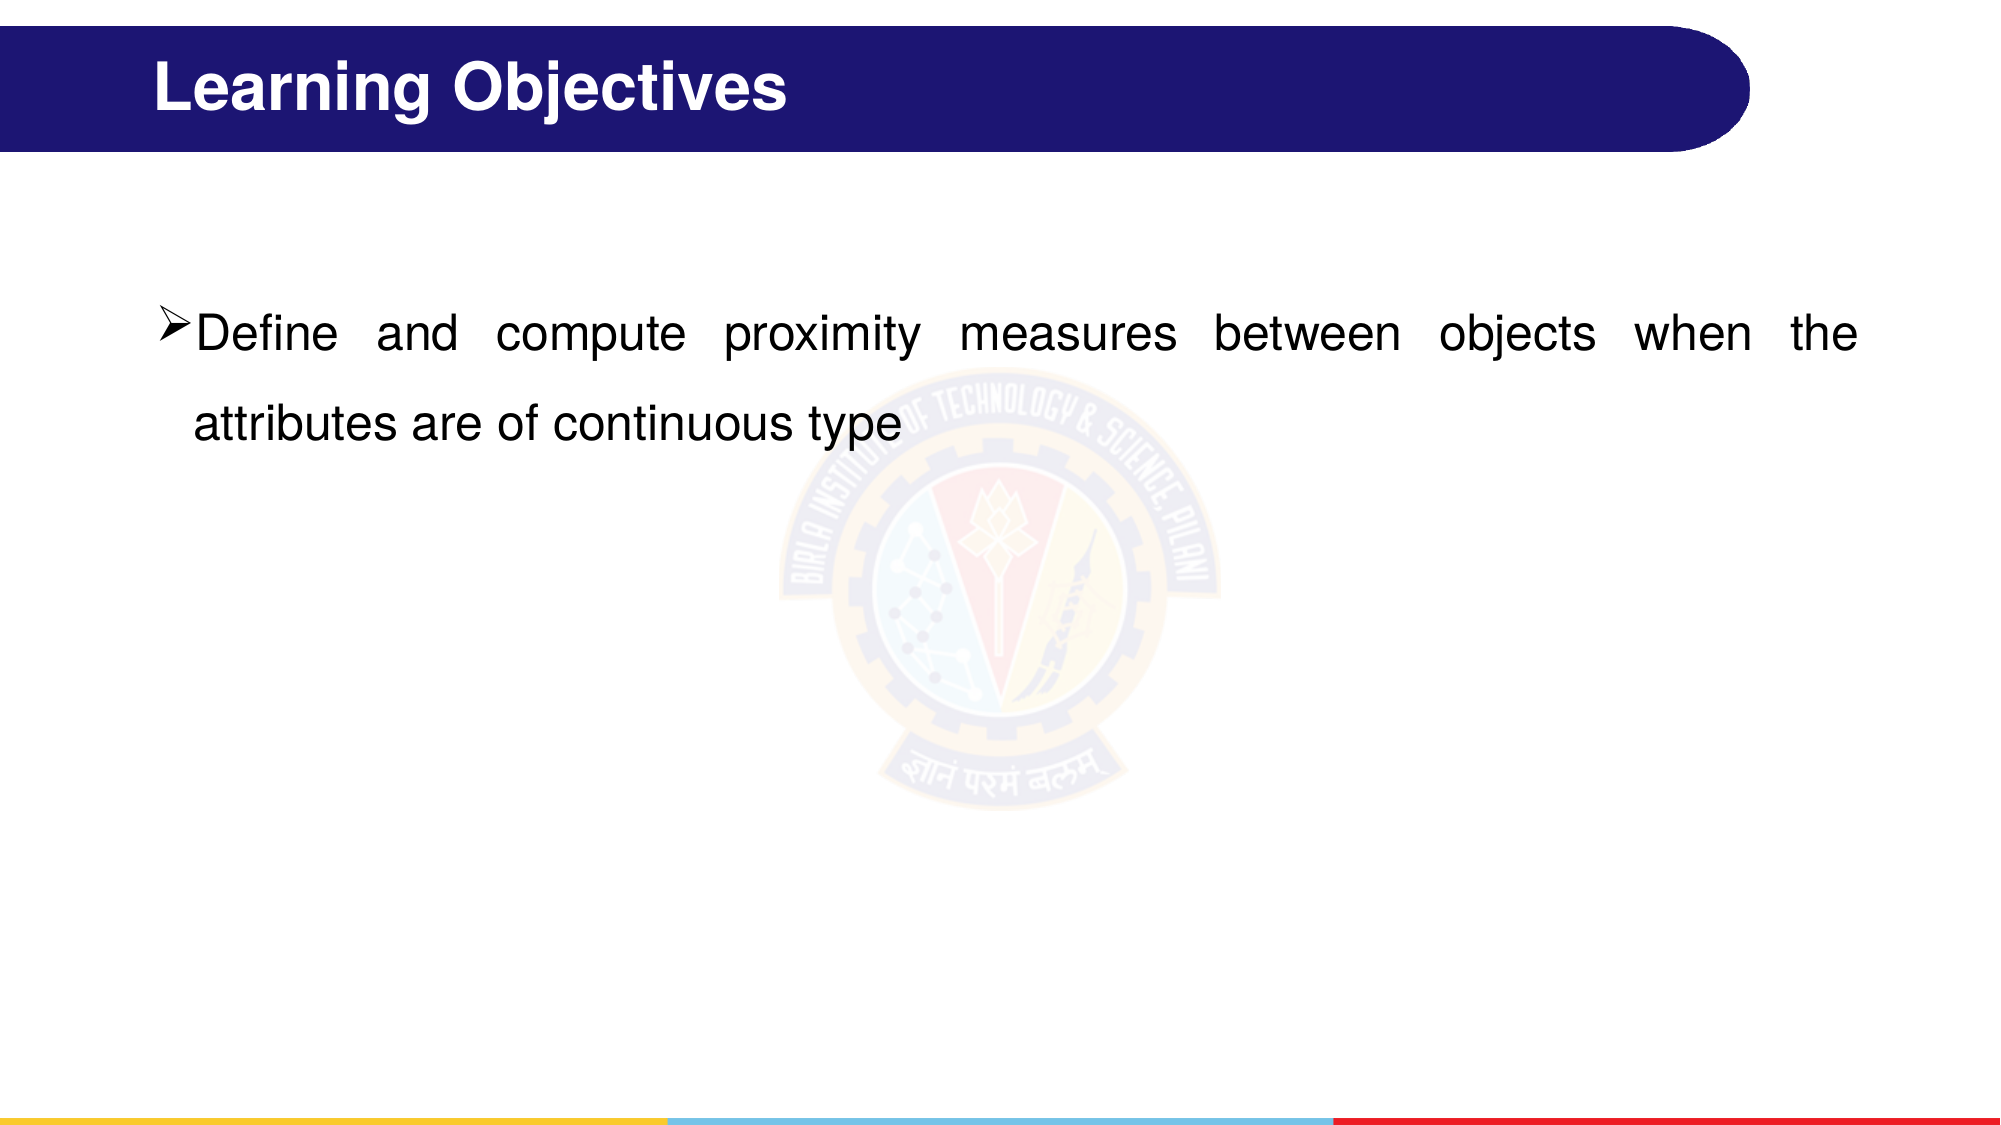

# Learning Objectives
Define and compute proximity measures between objects when the attributes are of continuous type